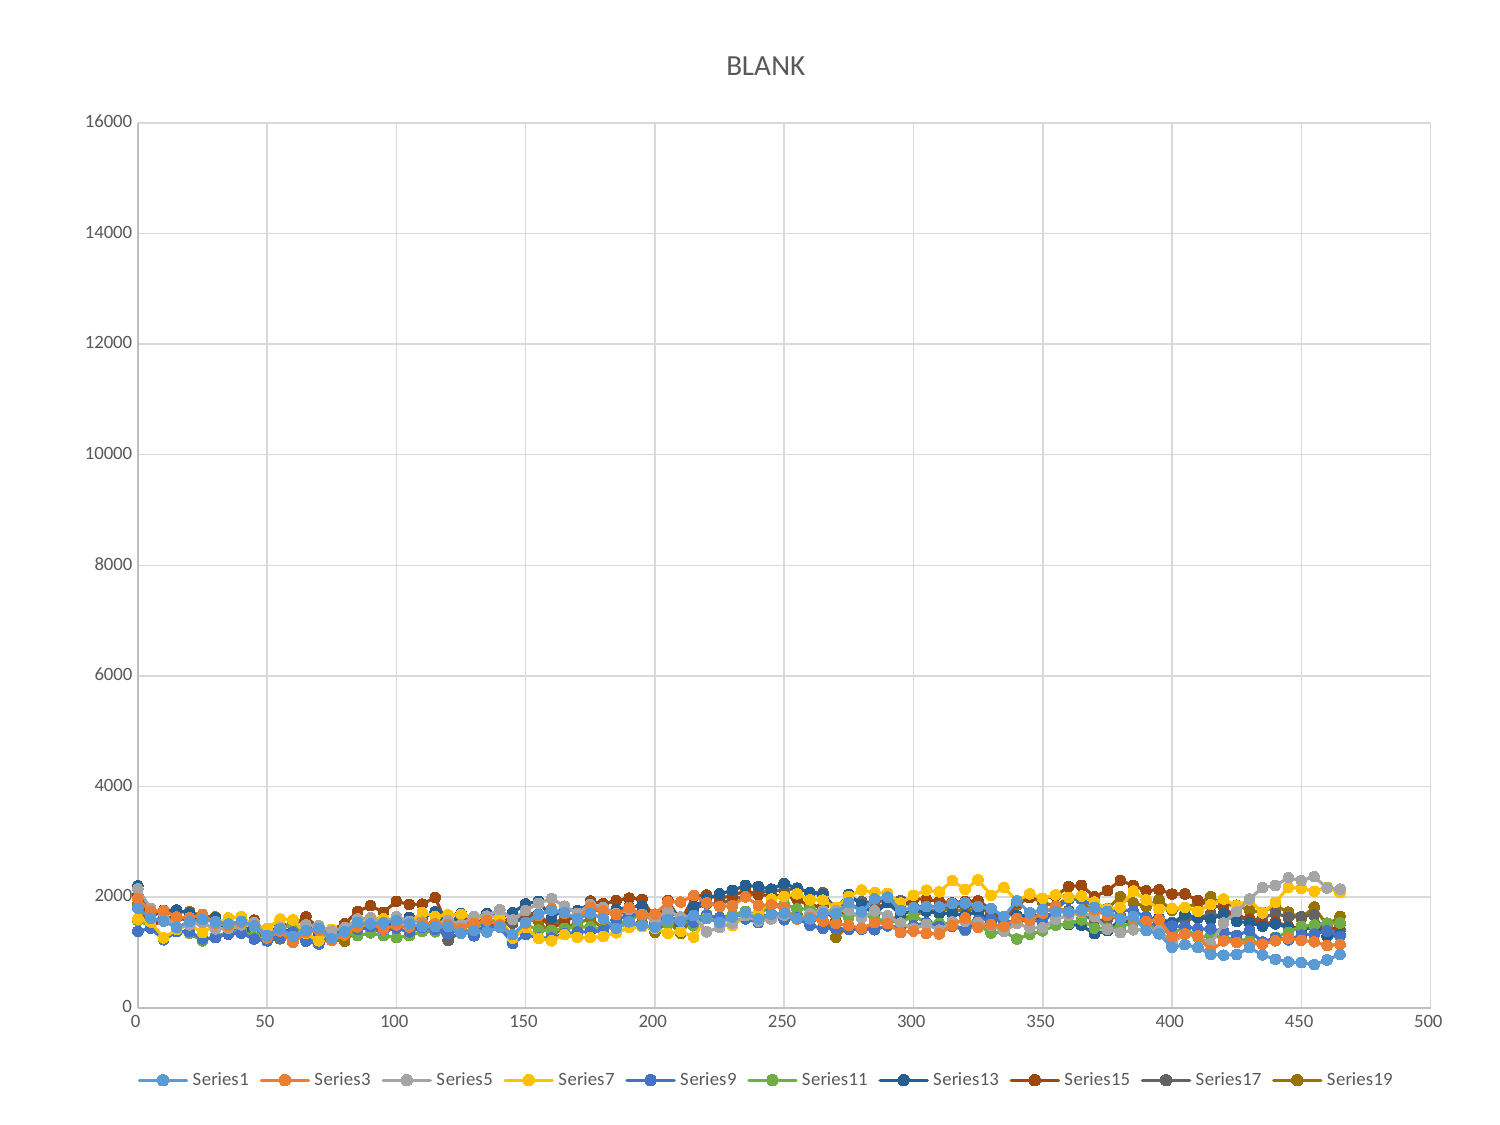

### Chart: BLANK

| Category |  |  |  |  |  |  |  |  |  |  |
|---|---|---|---|---|---|---|---|---|---|---|